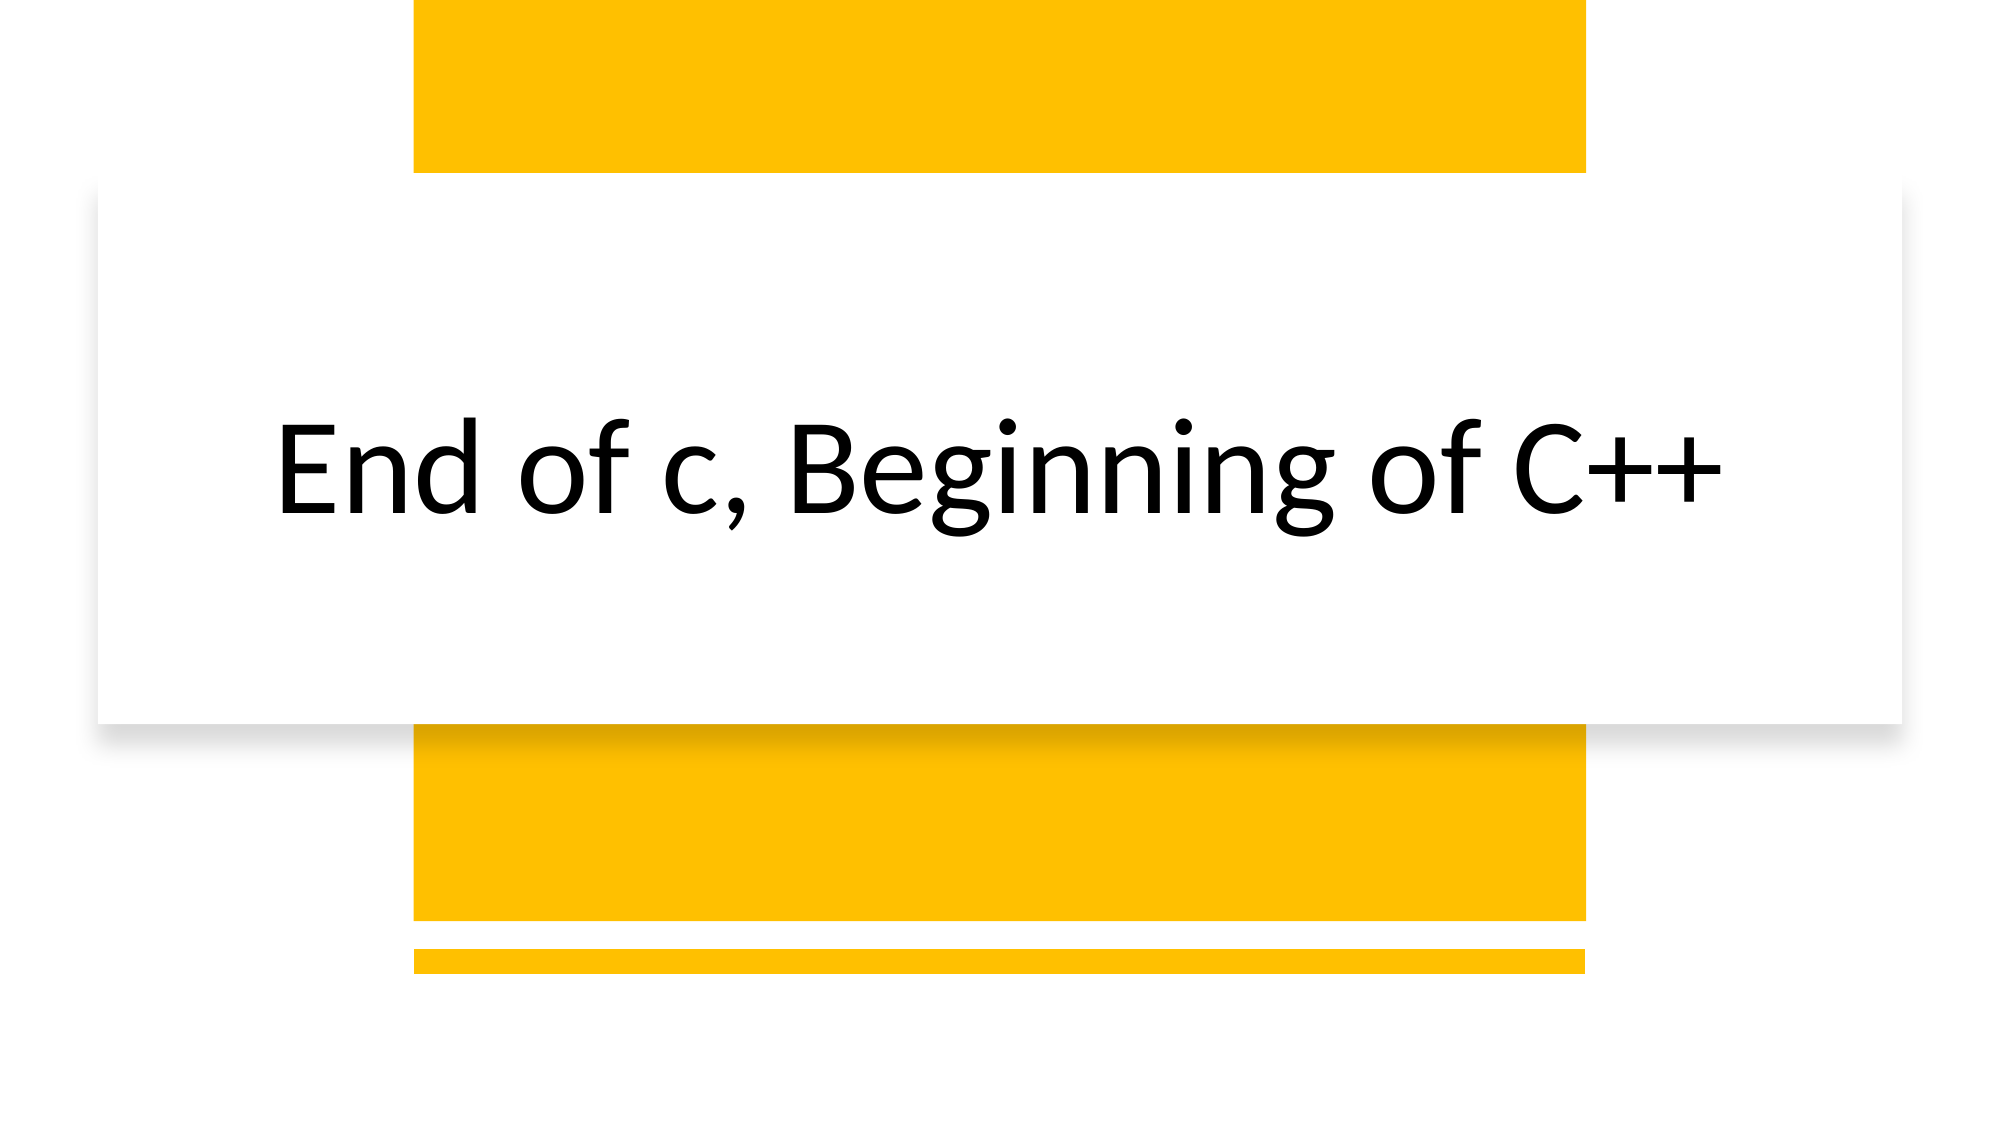

# End of c, Beginning of C++